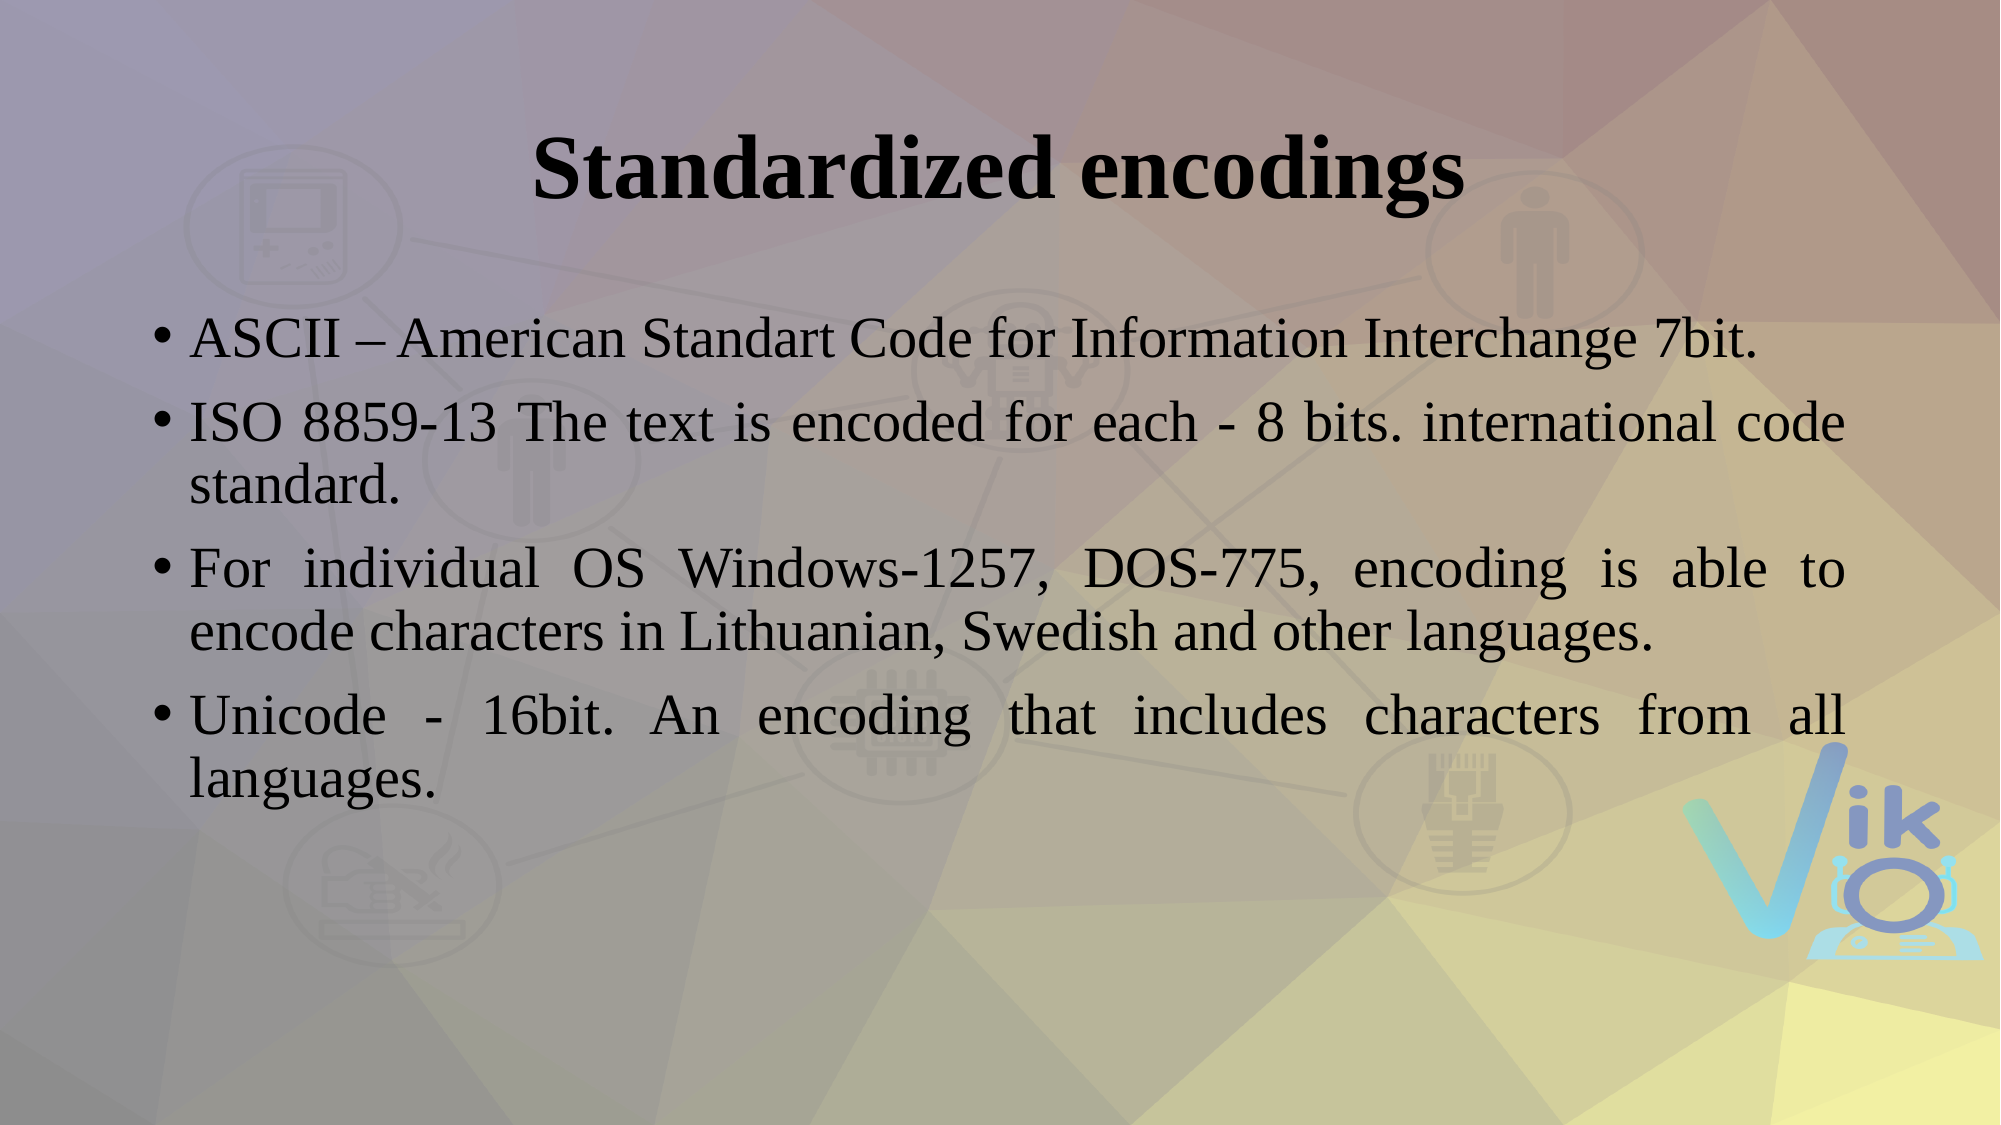

# Standardized encodings
ASCII – American Standart Code for Information Interchange 7bit.
ISO 8859-13 The text is encoded for each - 8 bits. international code standard.
For individual OS Windows-1257, DOS-775, encoding is able to encode characters in Lithuanian, Swedish and other languages.
Unicode - 16bit. An encoding that includes characters from all languages.